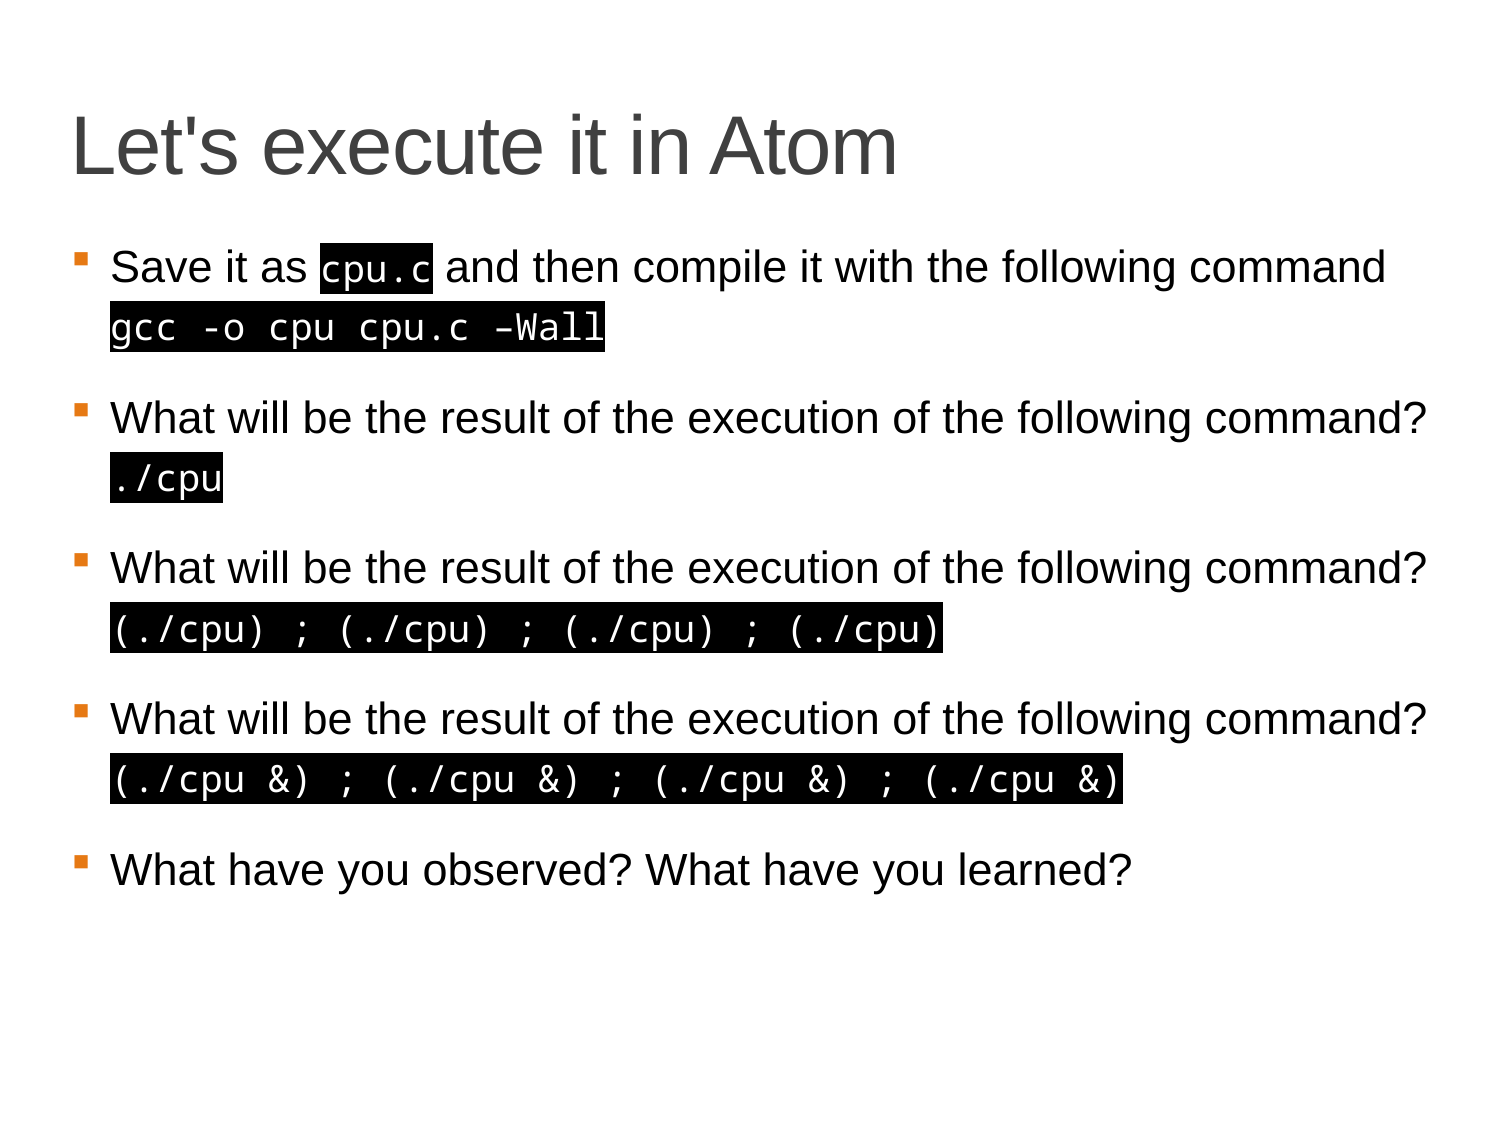

# Let's execute it in Atom
Save it as cpu.c and then compile it with the following command
gcc -o cpu cpu.c –Wall
What will be the result of the execution of the following command?
./cpu
What will be the result of the execution of the following command?
(./cpu) ; (./cpu) ; (./cpu) ; (./cpu)
What will be the result of the execution of the following command?
(./cpu &) ; (./cpu &) ; (./cpu &) ; (./cpu &)
What have you observed? What have you learned?